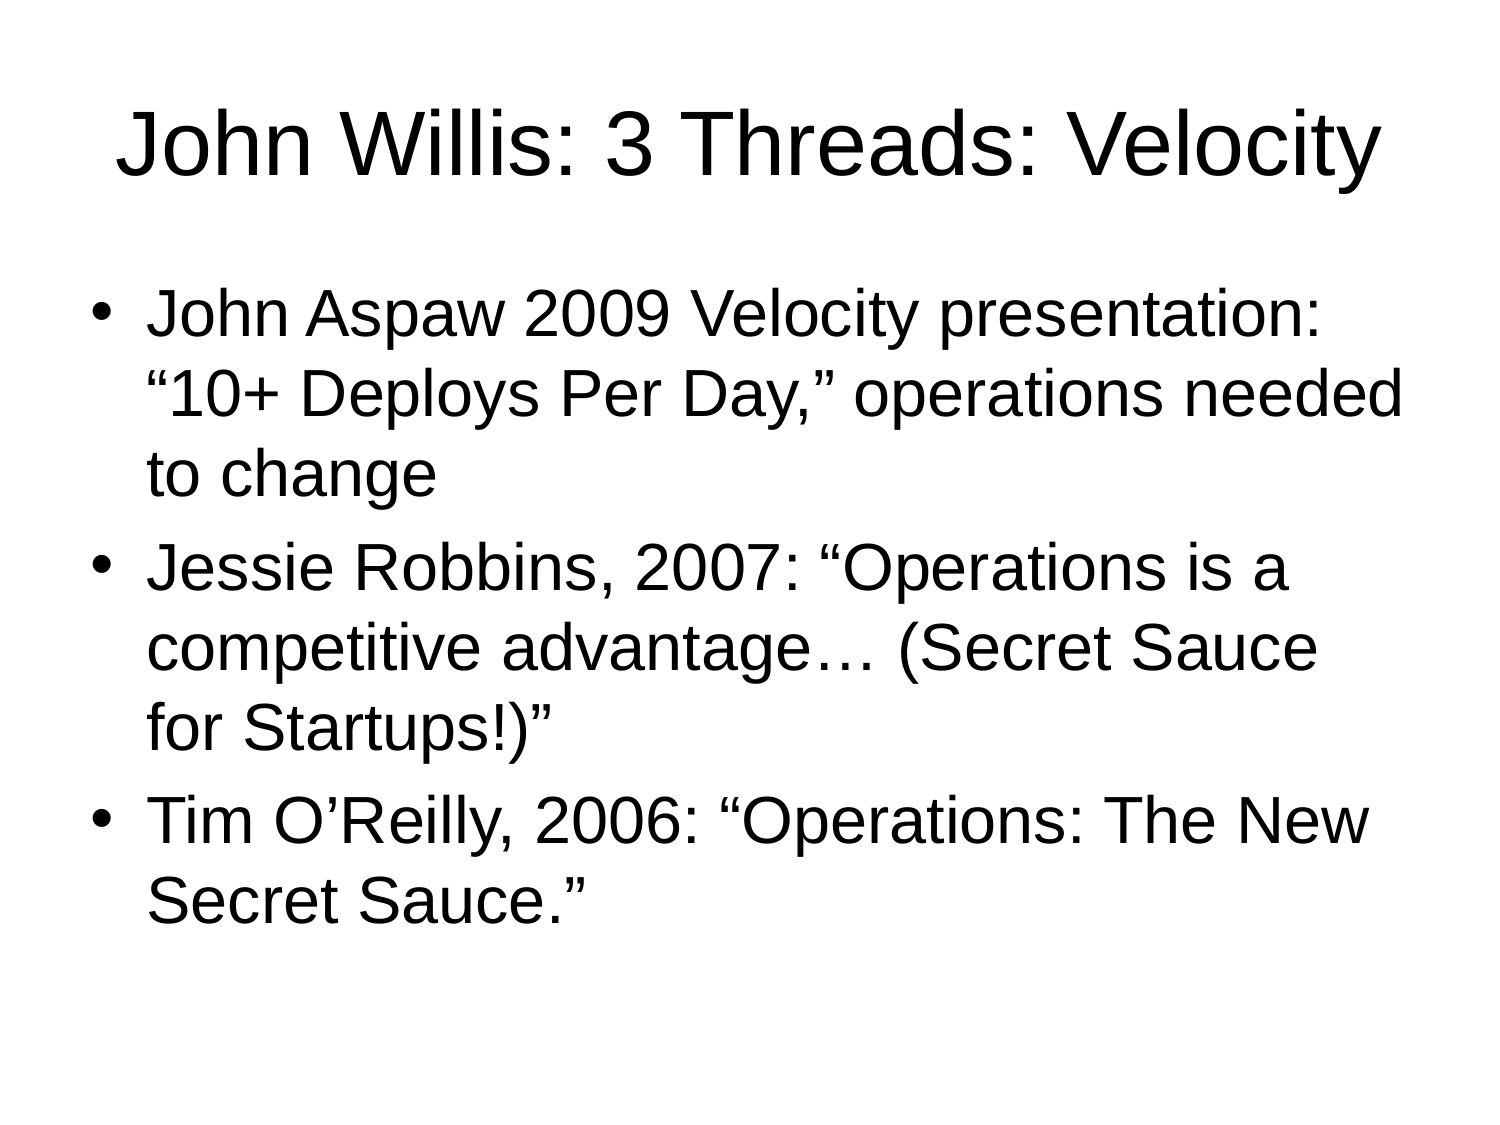

# John Willis: 3 Threads: Velocity
John Aspaw 2009 Velocity presentation: “10+ Deploys Per Day,” operations needed to change
Jessie Robbins, 2007: “Operations is a competitive advantage… (Secret Sauce for Startups!)”
Tim O’Reilly, 2006: “Operations: The New Secret Sauce.”